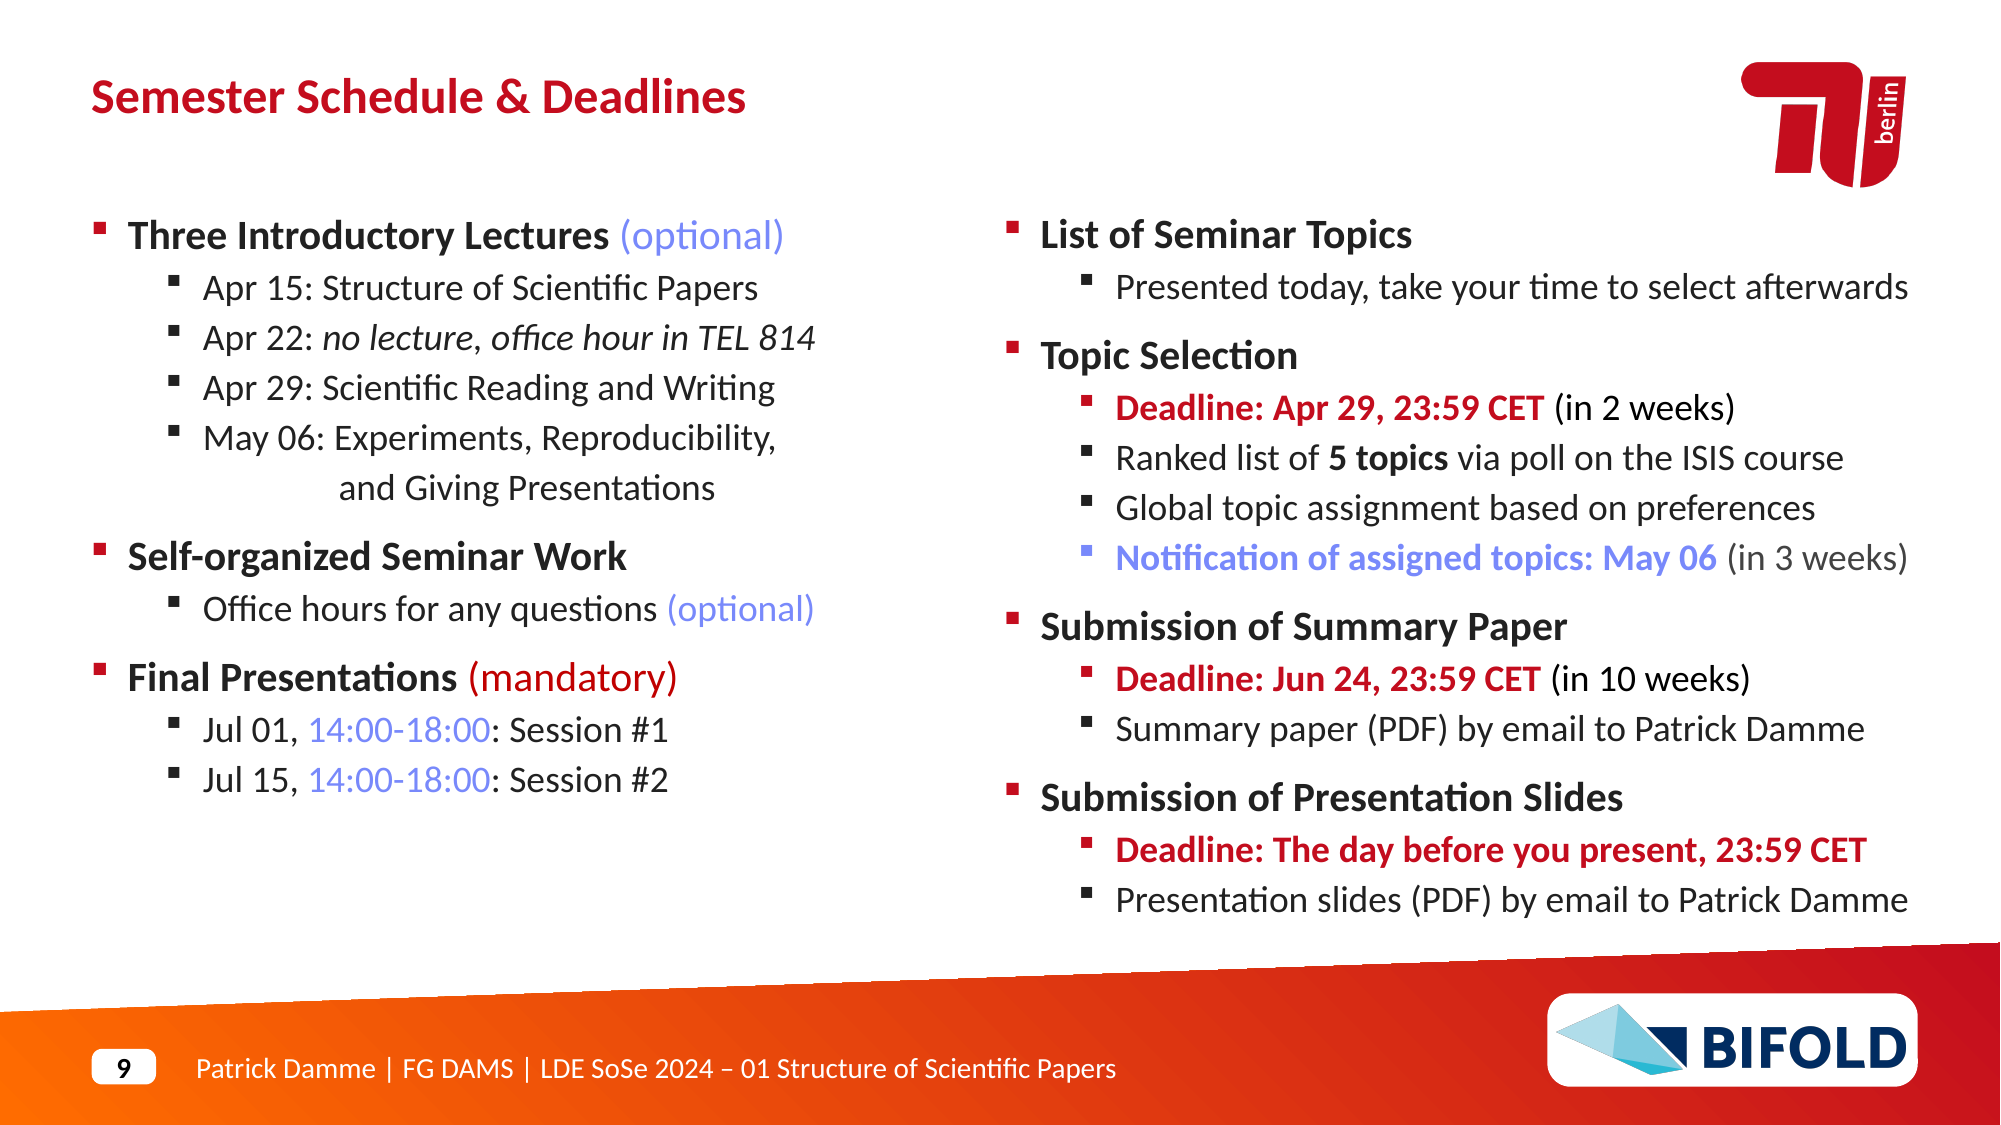

Semester Schedule & Deadlines
List of Seminar Topics
Presented today, take your time to select afterwards
Topic Selection
Deadline: Apr 29, 23:59 CET (in 2 weeks)
Ranked list of 5 topics via poll on the ISIS course
Global topic assignment based on preferences
Notification of assigned topics: May 06 (in 3 weeks)
Submission of Summary Paper
Deadline: Jun 24, 23:59 CET (in 10 weeks)
Summary paper (PDF) by email to Patrick Damme
Submission of Presentation Slides
Deadline: The day before you present, 23:59 CET
Presentation slides (PDF) by email to Patrick Damme
Three Introductory Lectures (optional)
Apr 15: Structure of Scientific Papers
Apr 22: no lecture, office hour in TEL 814
Apr 29: Scientific Reading and Writing
May 06: Experiments, Reproducibility,
                and Giving Presentations
Self-organized Seminar Work
Office hours for any questions (optional)
Final Presentations (mandatory)
Jul 01, 14:00-18:00: Session #1
Jul 15, 14:00-18:00: Session #2